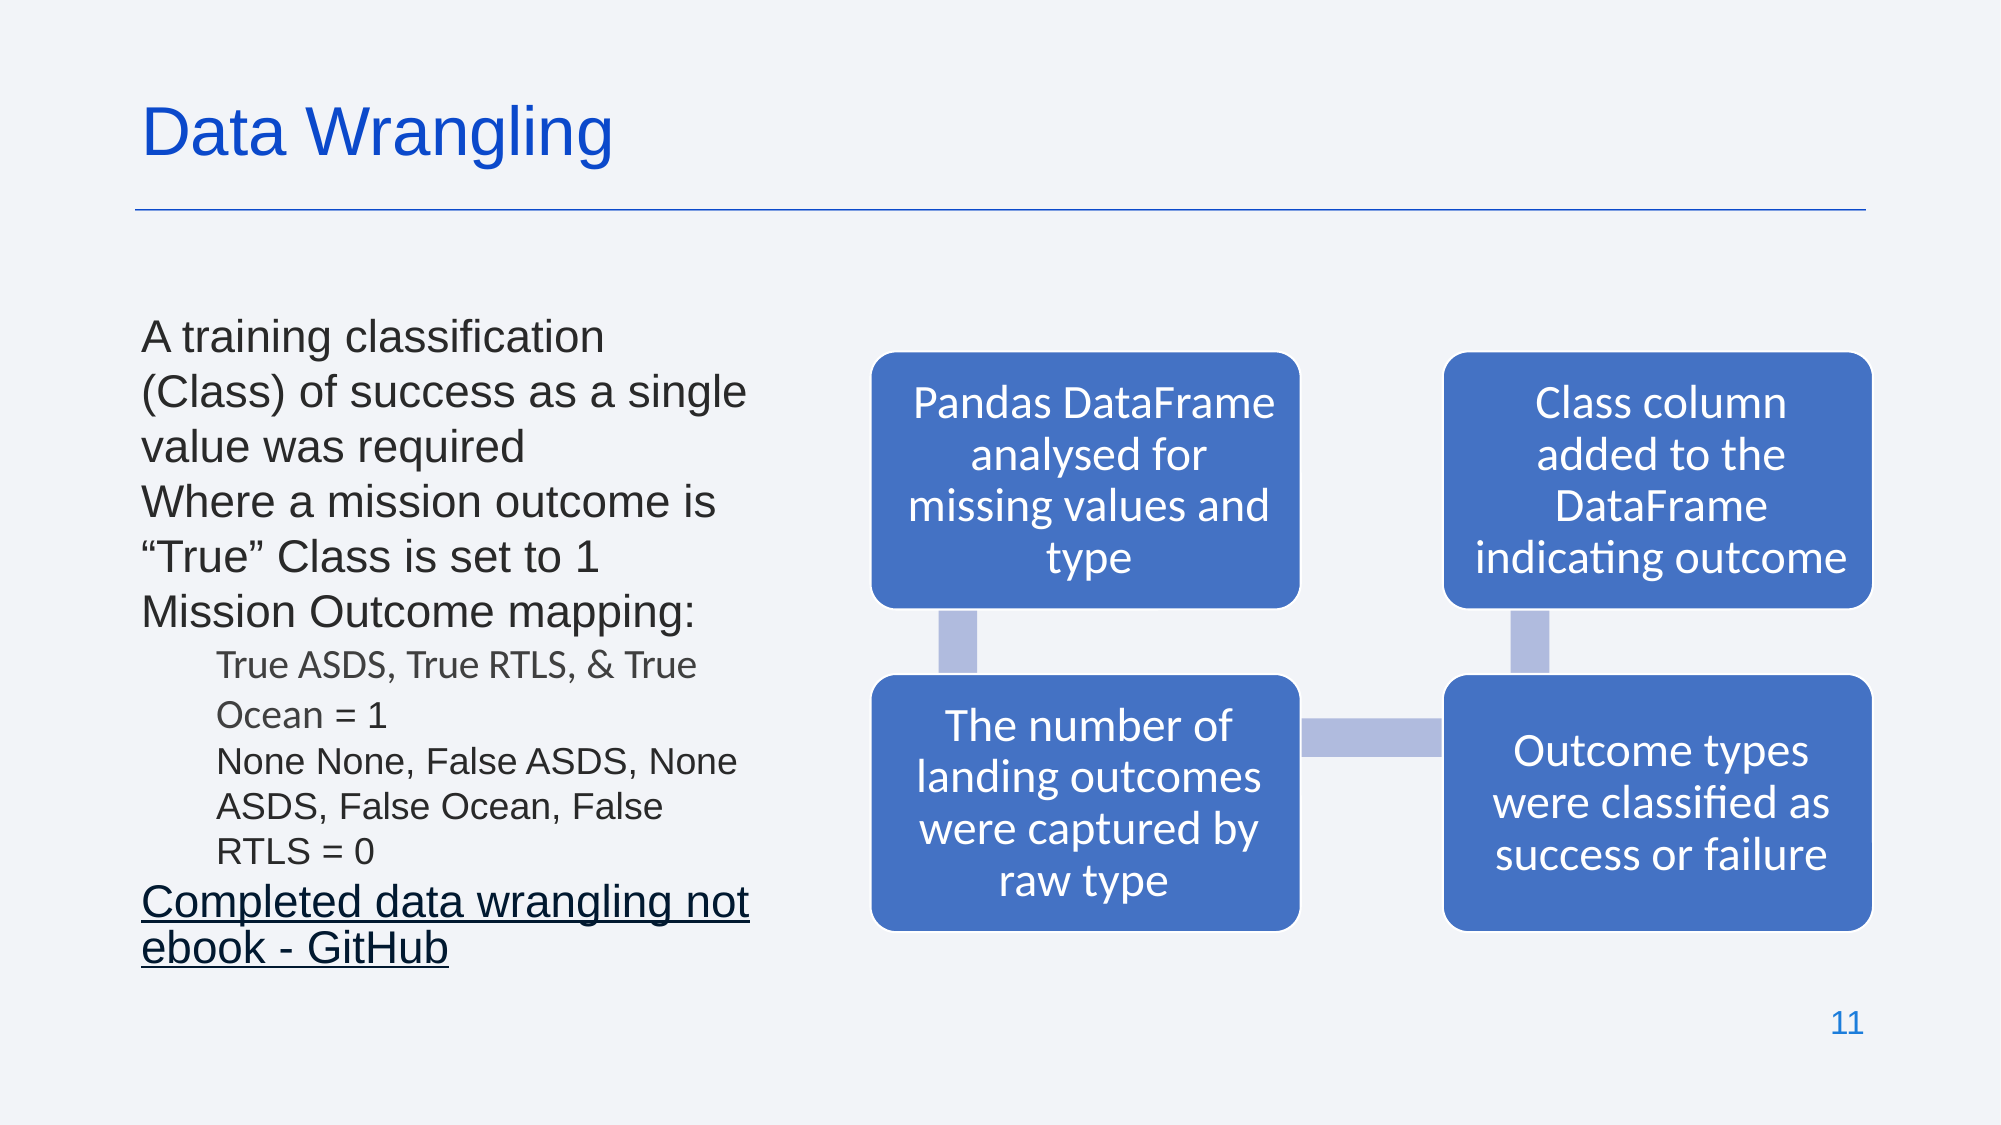

Data Wrangling
 Pandas DataFrame analysed for missing values and type
The number of landing outcomes were captured by raw type
Outcome types were classified as success or failure
Class column added to the DataFrame indicating outcome
A training classification (Class) of success as a single value was required
Where a mission outcome is “True” Class is set to 1
Mission Outcome mapping:
True ASDS, True RTLS, & True Ocean = 1
None None, False ASDS, None ASDS, False Ocean, False RTLS = 0
Completed data wrangling notebook - GitHub

11